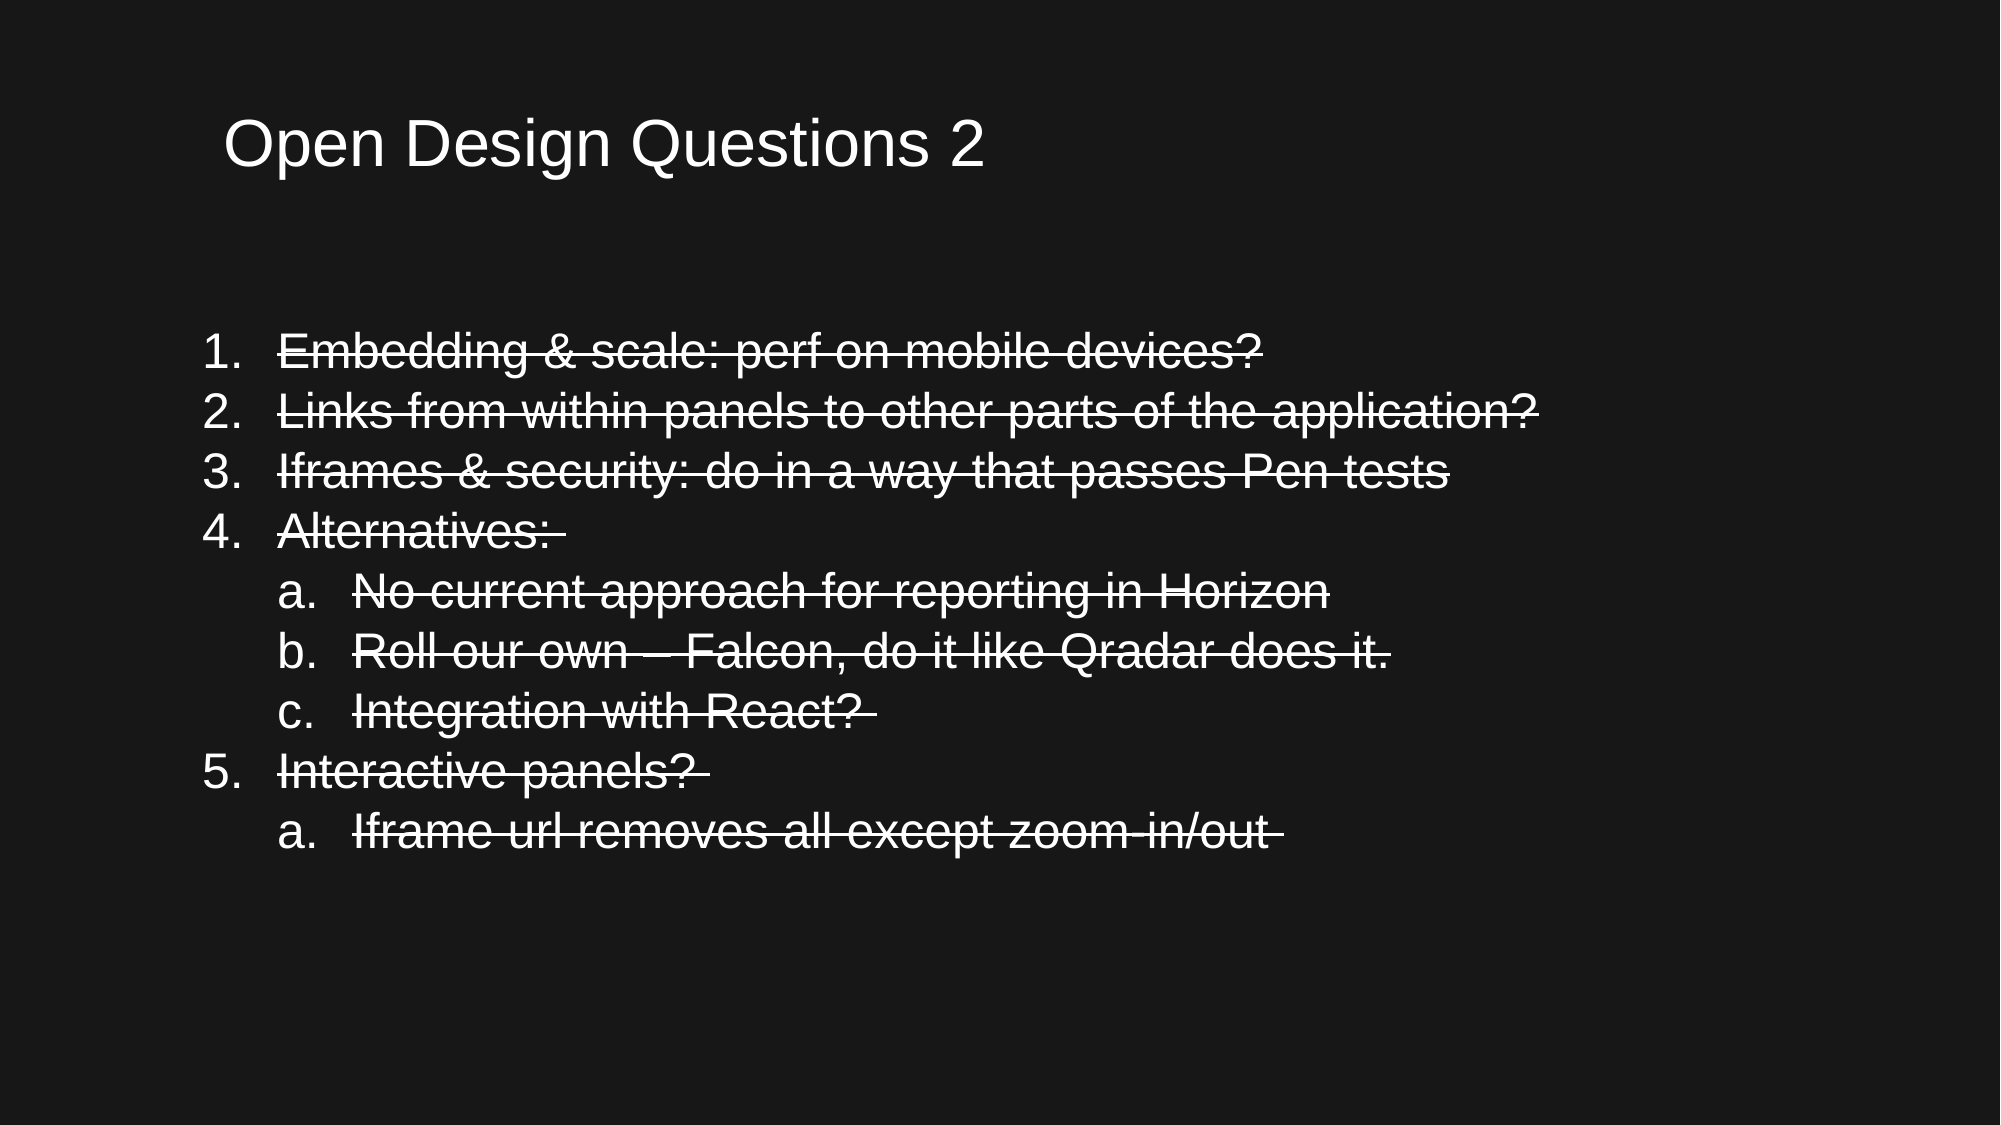

Open Design Questions 2
Embedding & scale: perf on mobile devices?
Links from within panels to other parts of the application?
Iframes & security: do in a way that passes Pen tests
Alternatives:
No current approach for reporting in Horizon
Roll our own – Falcon, do it like Qradar does it.
Integration with React?
Interactive panels?
Iframe url removes all except zoom-in/out